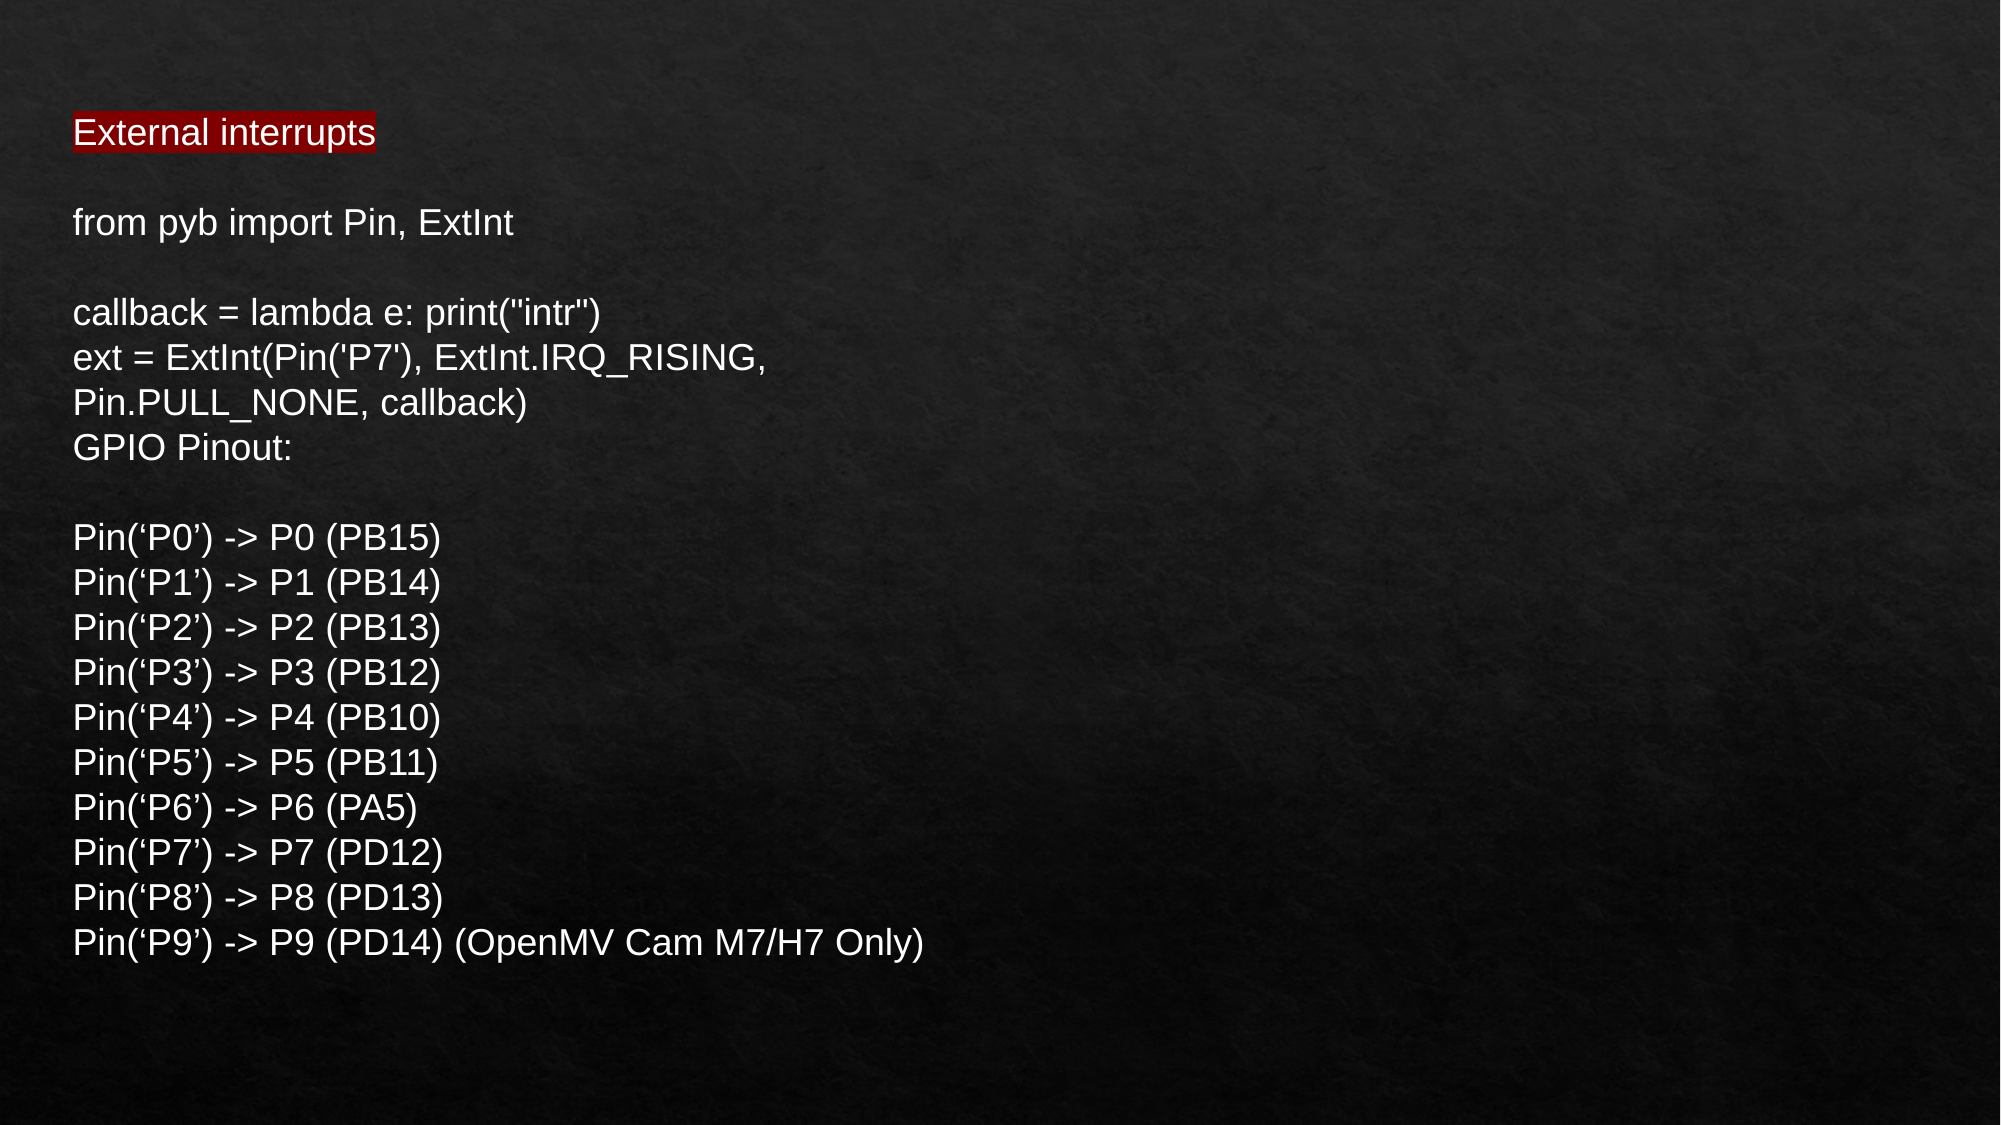

External interrupts

from pyb import Pin, ExtInt

callback = lambda e: print("intr")
ext = ExtInt(Pin('P7'), ExtInt.IRQ_RISING, Pin.PULL_NONE, callback)
GPIO Pinout:

Pin(‘P0’) -> P0 (PB15)
Pin(‘P1’) -> P1 (PB14)
Pin(‘P2’) -> P2 (PB13)
Pin(‘P3’) -> P3 (PB12)
Pin(‘P4’) -> P4 (PB10)
Pin(‘P5’) -> P5 (PB11)
Pin(‘P6’) -> P6 (PA5)
Pin(‘P7’) -> P7 (PD12)
Pin(‘P8’) -> P8 (PD13)
Pin(‘P9’) -> P9 (PD14) (OpenMV Cam M7/H7 Only)